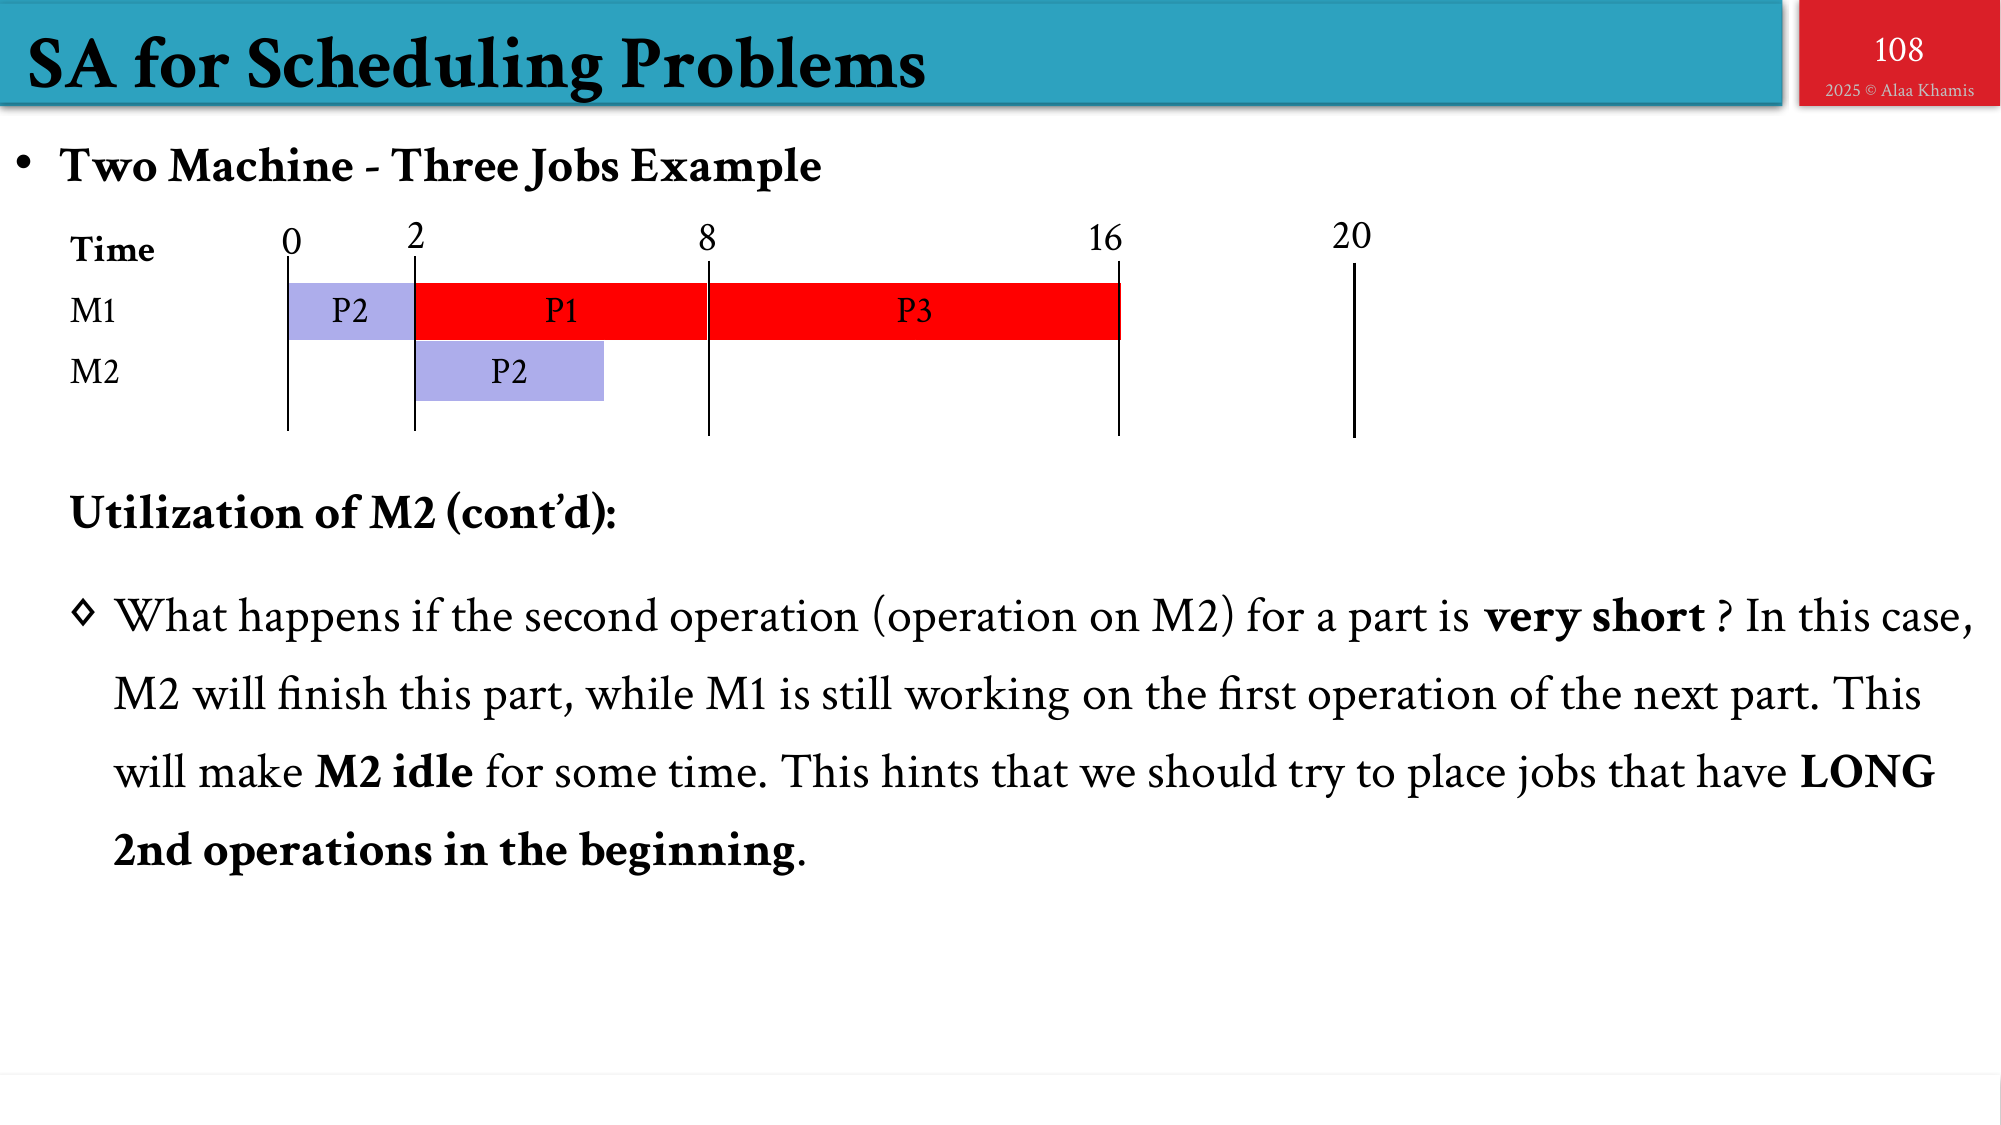

SA for Scheduling Problems
Two Machine - Three Jobs Example
2
20
8
16
0
| Time |  |  |  |  |  |  |  |
| --- | --- | --- | --- | --- | --- | --- | --- |
| M1 | P2 | P1 |  | P3 |  |  |  |
| M2 |  | P2 |  |  |  |  |  |
Utilization of M2 (cont’d):
What happens if the second operation (operation on M2) for a part is very short ? In this case, M2 will finish this part, while M1 is still working on the first operation of the next part. This will make M2 idle for some time. This hints that we should try to place jobs that have LONG 2nd operations in the beginning.